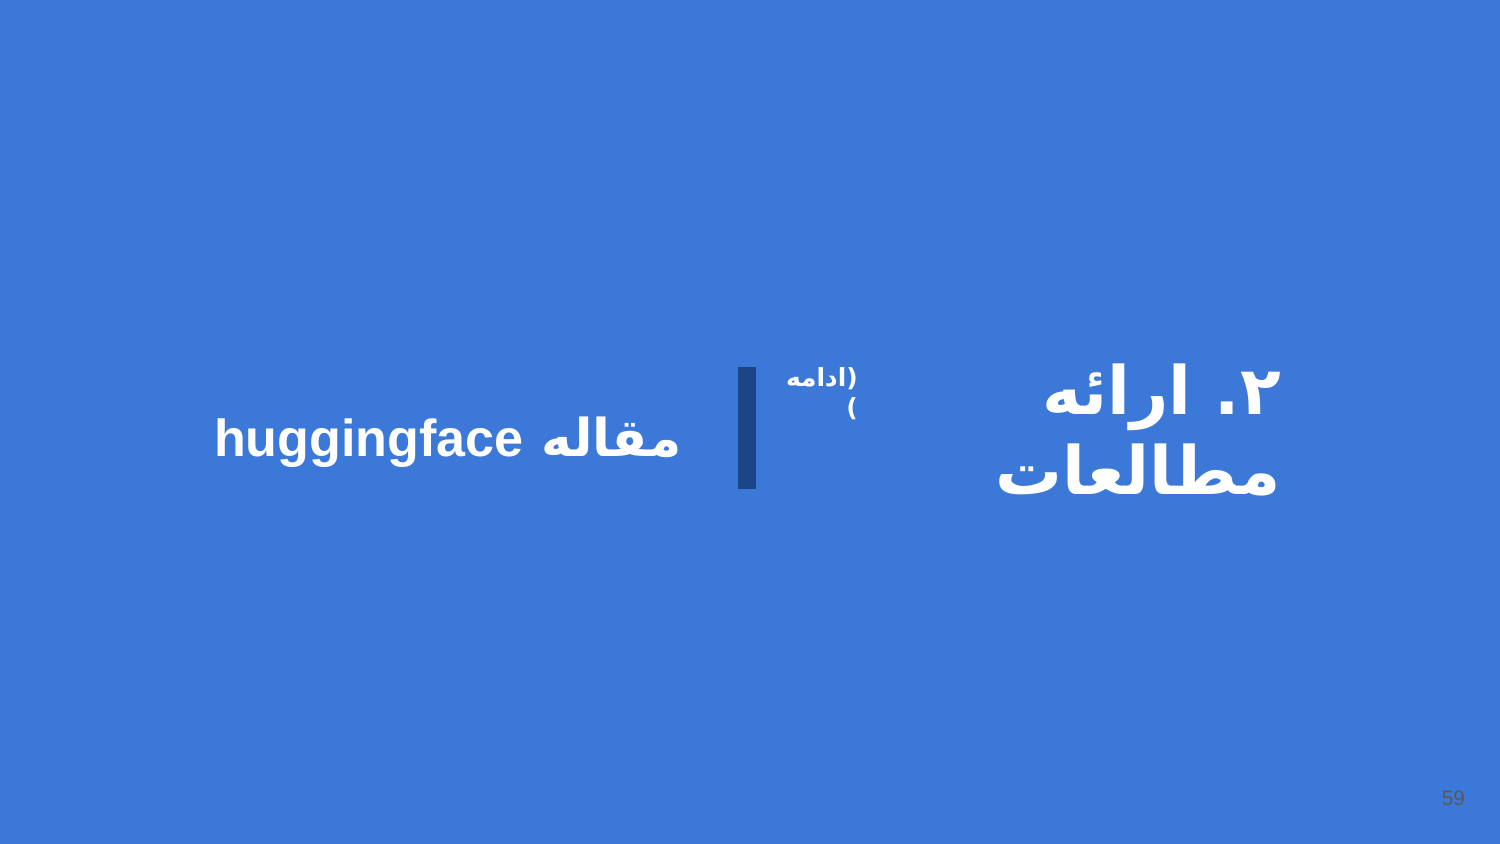

مقاله huggingface
# ۲. ارائه مطالعات
(ادامه)
59